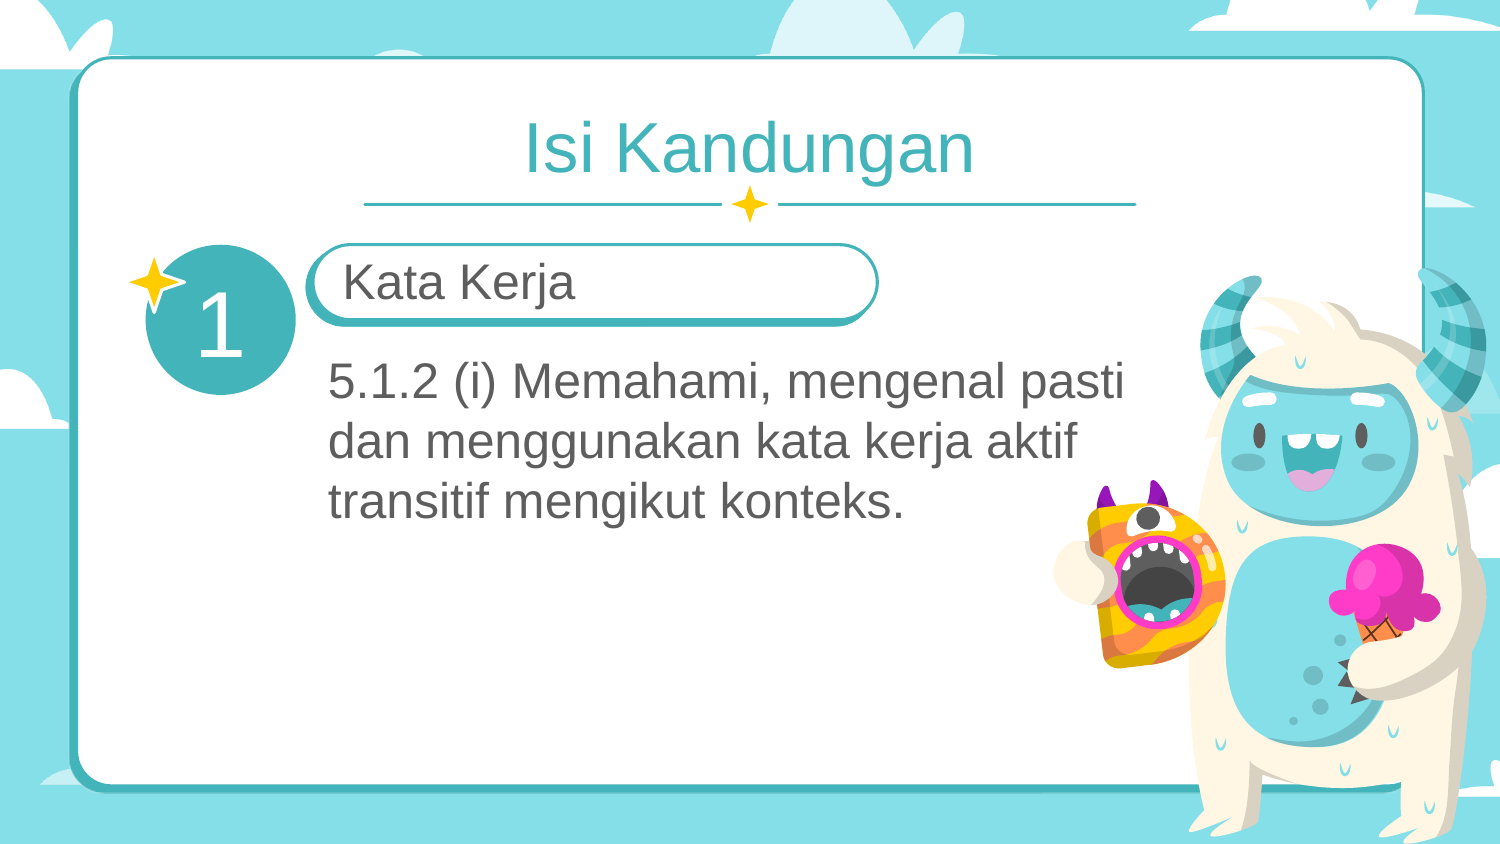

# Isi Kandungan

Kata Kerja

1

5.1.2 (i) Memahami, mengenal pasti dan menggunakan kata kerja aktif transitif mengikut konteks.